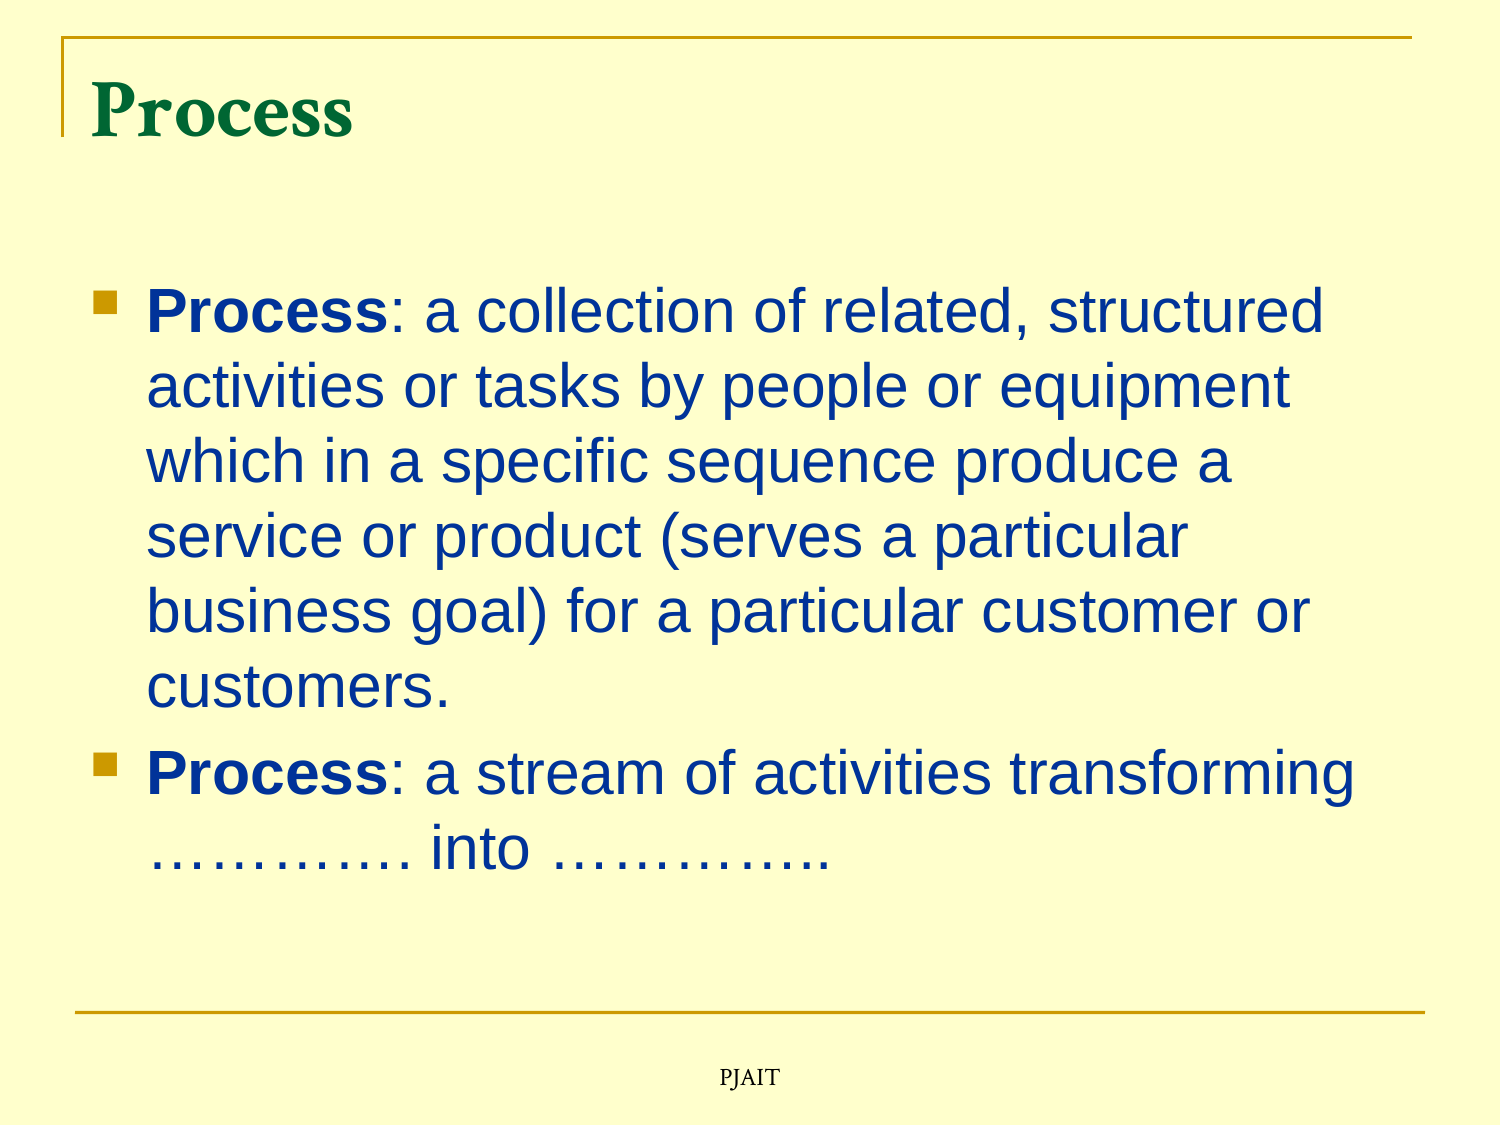

# Process
Process: a collection of related, structured activities or tasks by people or equipment which in a specific sequence produce a service or product (serves a particular business goal) for a particular customer or customers.
Process: a stream of activities transforming …………. into …………..

PJAIT